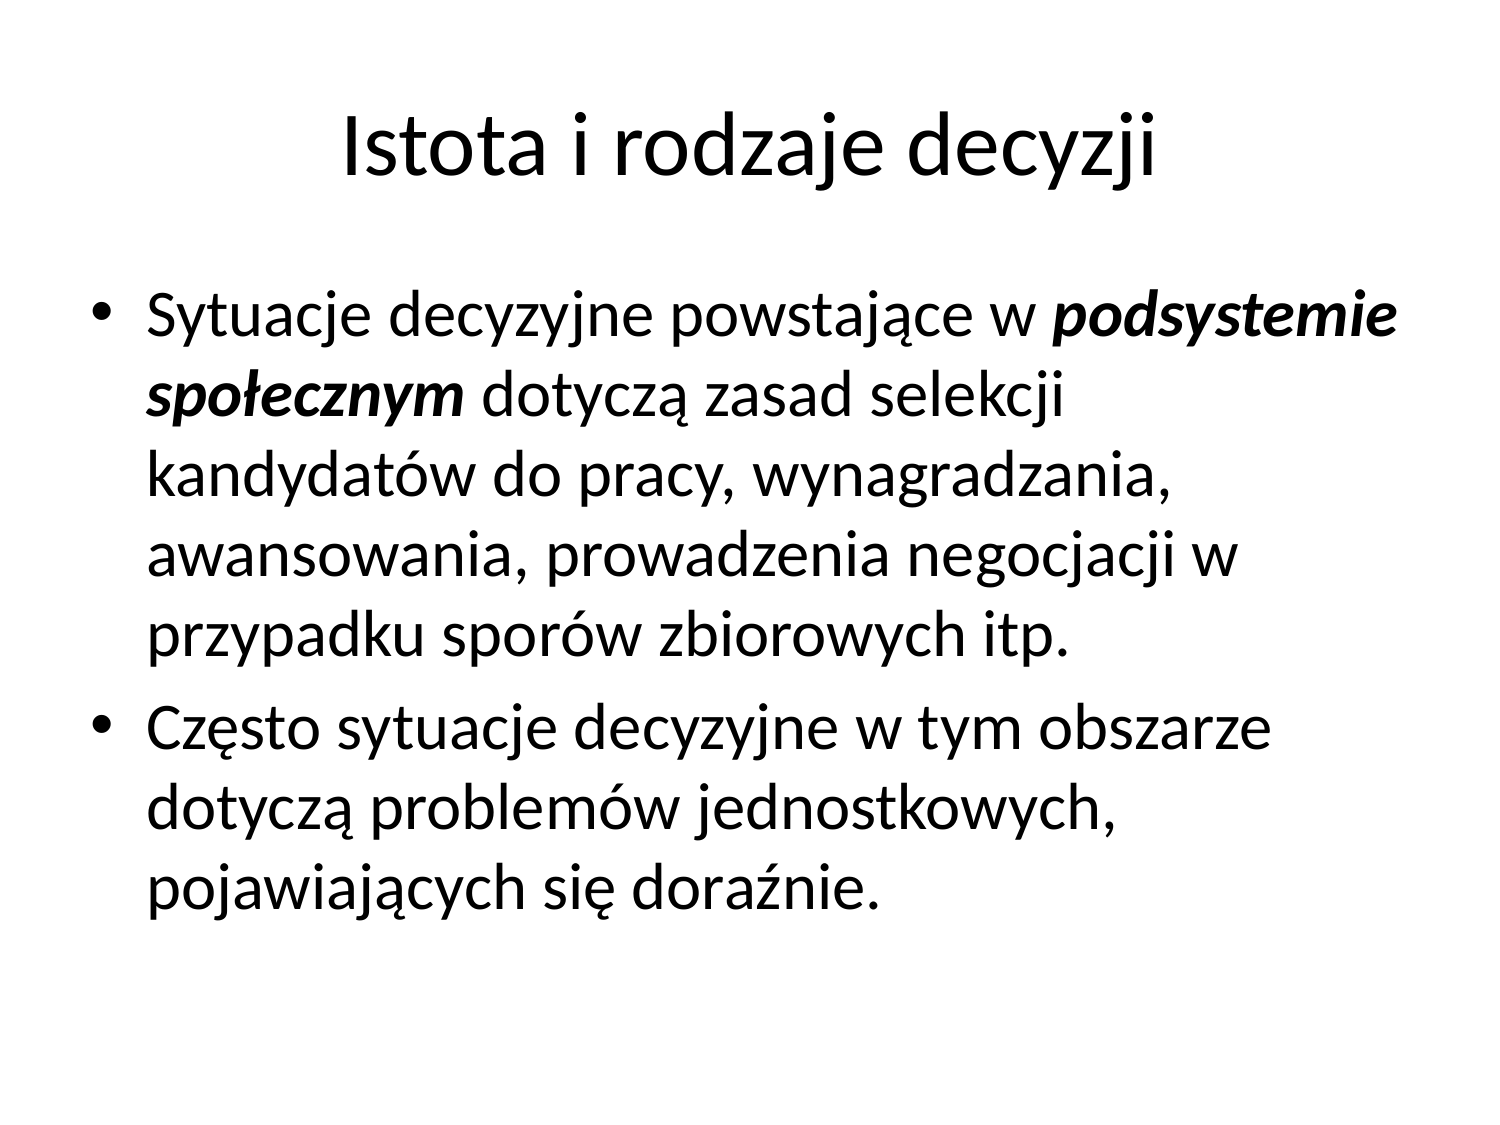

# Istota i rodzaje decyzji
Sytuacje decyzyjne powstające w podsystemie społecznym dotyczą zasad selekcji kandydatów do pracy, wynagradzania, awansowania, prowadzenia negocjacji w przypadku sporów zbiorowych itp.
Często sytuacje decyzyjne w tym obszarze dotyczą problemów jednostkowych, pojawiających się doraźnie.